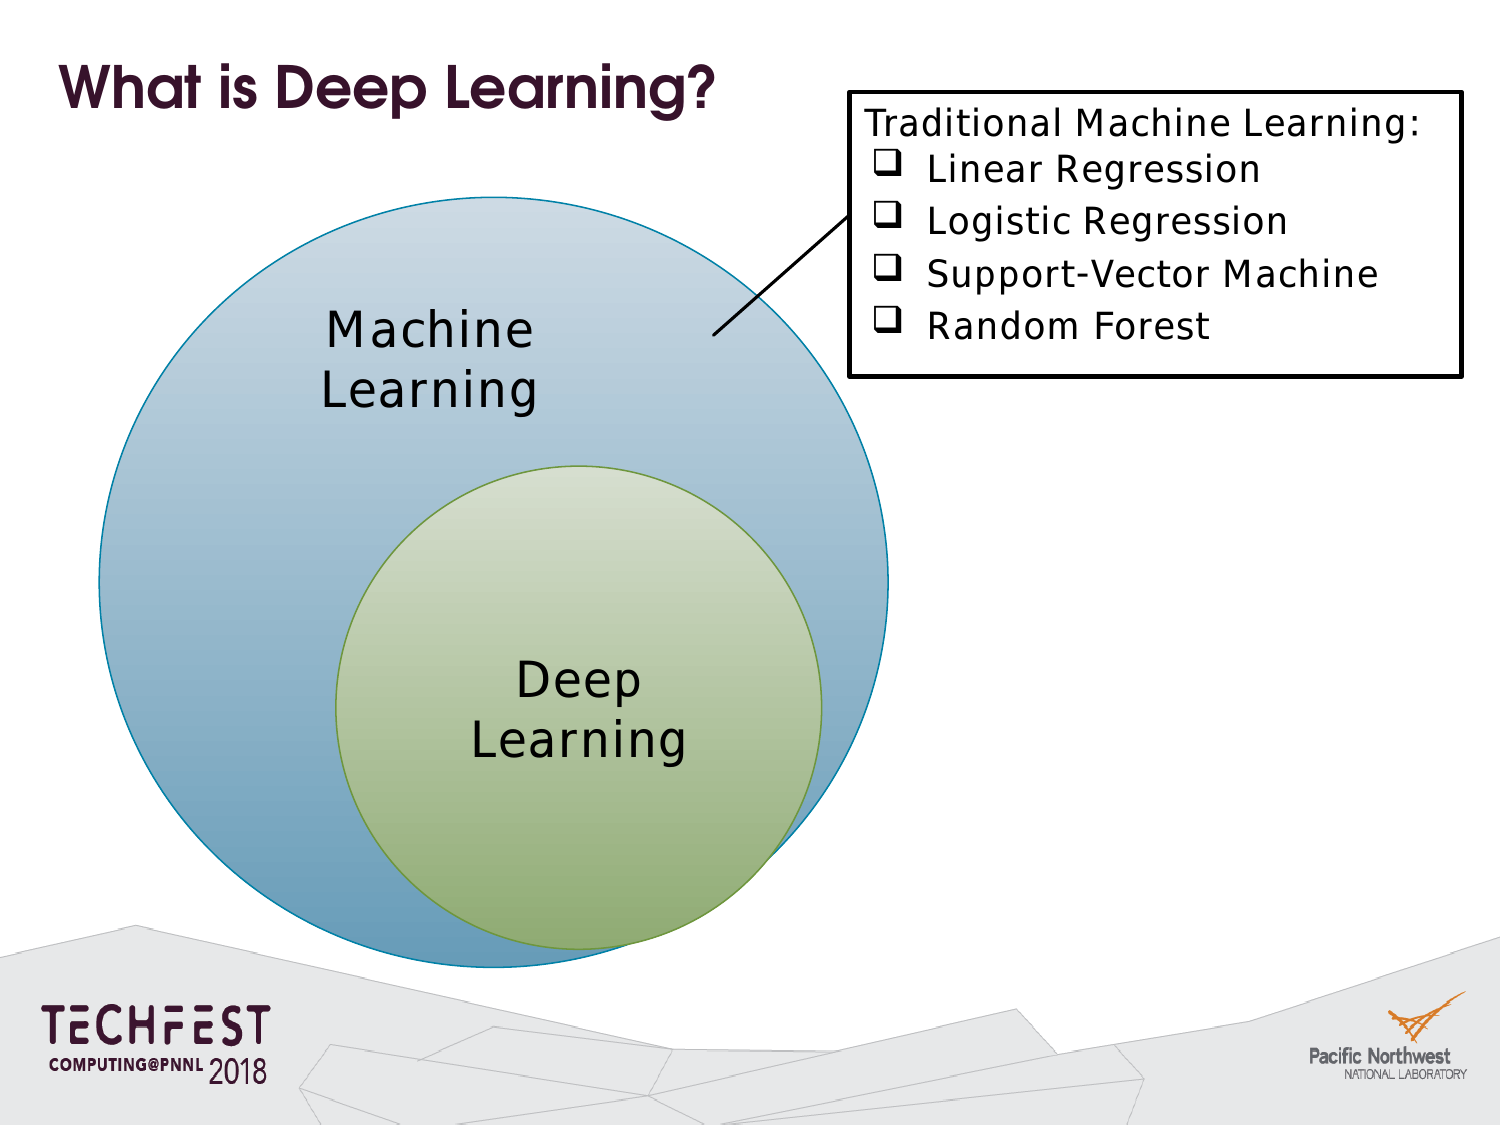

# What is Deep Learning?
Traditional Machine Learning:

Linear Regression
Logistic Regression
Support-Vector Machine
Random Forest

Machine Learning

Deep Learning